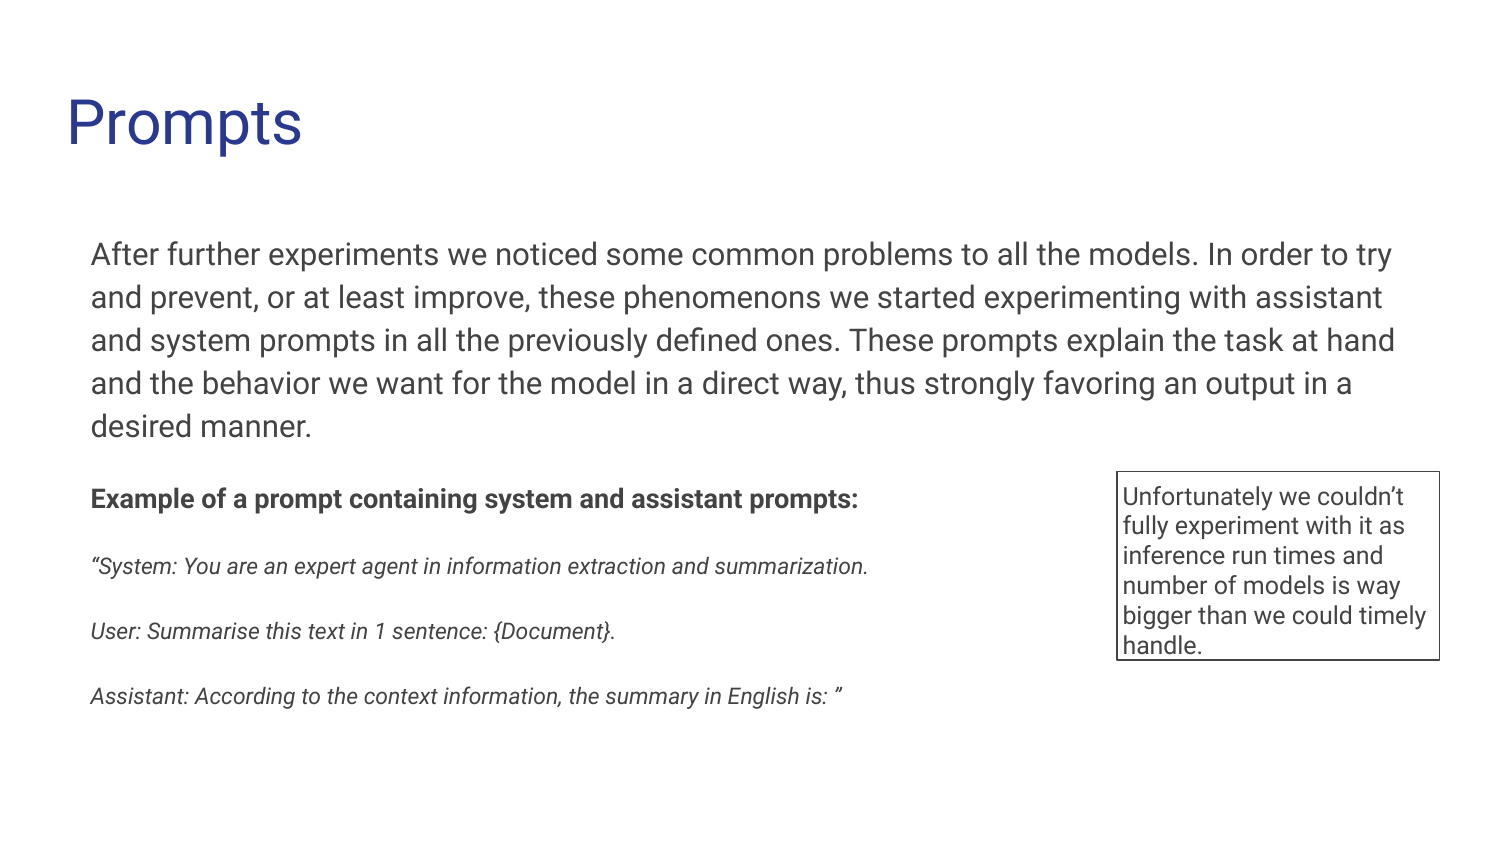

# Prompts
After further experiments we noticed some common problems to all the models. In order to try and prevent, or at least improve, these phenomenons we started experimenting with assistant and system prompts in all the previously defined ones. These prompts explain the task at hand and the behavior we want for the model in a direct way, thus strongly favoring an output in a desired manner.
Example of a prompt containing system and assistant prompts:
“System: You are an expert agent in information extraction and summarization.
User: Summarise this text in 1 sentence: {Document}.
Assistant: According to the context information, the summary in English is: ”

Unfortunately we couldn’t fully experiment with it as inference run times and number of models is way bigger than we could timely handle.